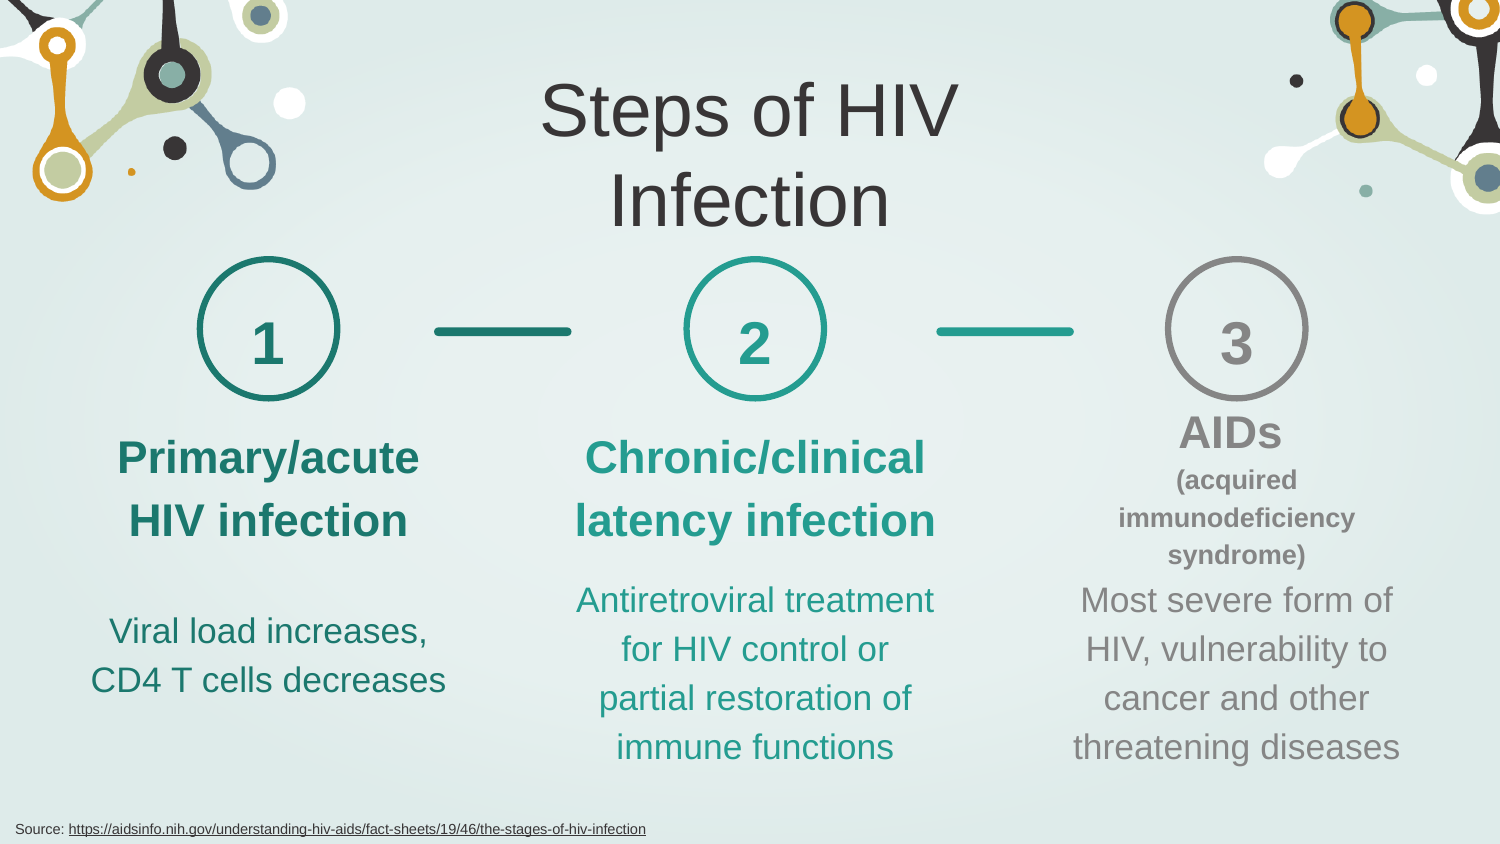

# Steps of HIV Infection

1
2
3

Primary/acute HIV infection
Chronic/clinical latency infection
AIDs
(acquired immunodeficiency syndrome)
Most severe form of HIV, vulnerability to cancer and other threatening diseases
Antiretroviral treatment for HIV control or partial restoration of immune functions
Viral load increases, CD4 T cells decreases
Source: https://aidsinfo.nih.gov/understanding-hiv-aids/fact-sheets/19/46/the-stages-of-hiv-infection